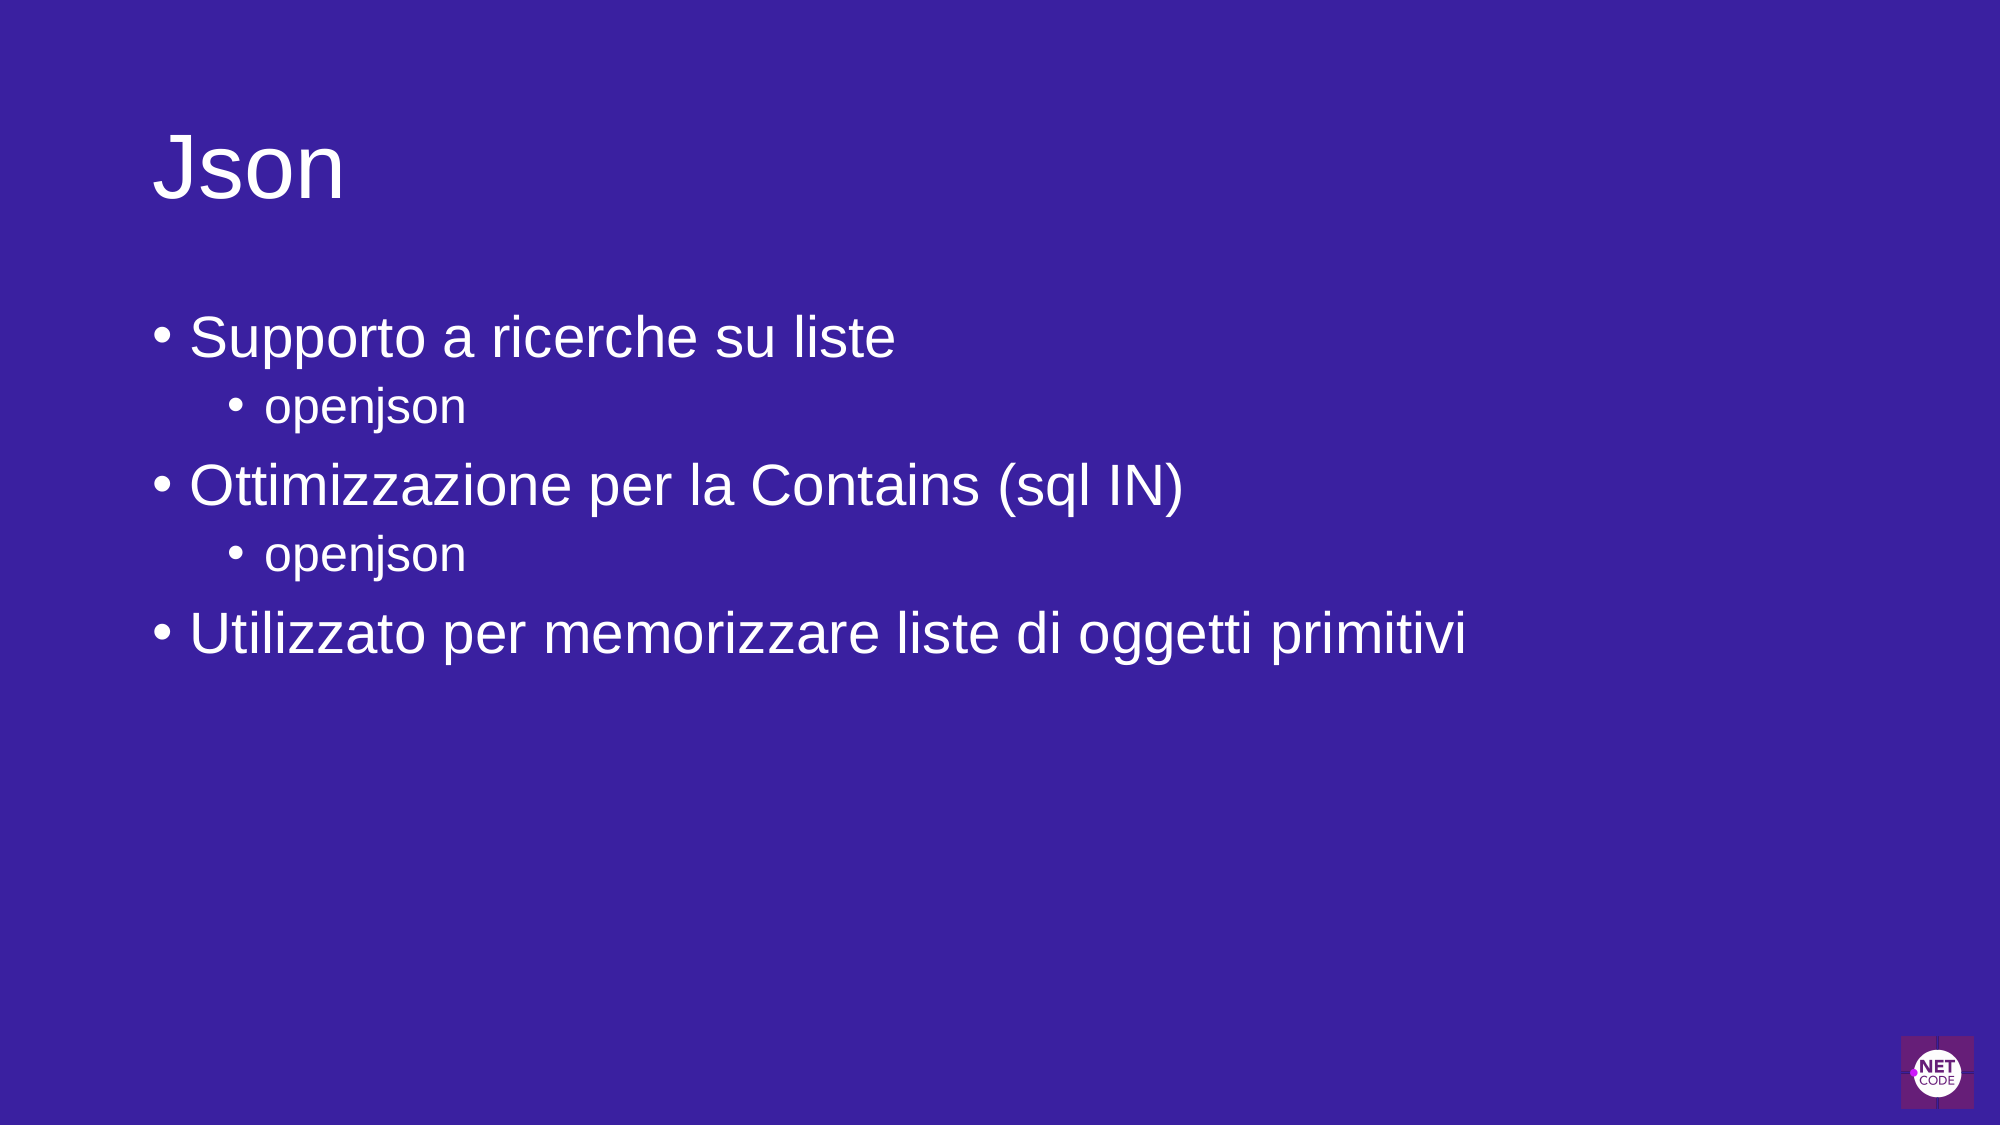

# Json
Supporto a ricerche su liste
openjson
Ottimizzazione per la Contains (sql IN)
openjson
Utilizzato per memorizzare liste di oggetti primitivi